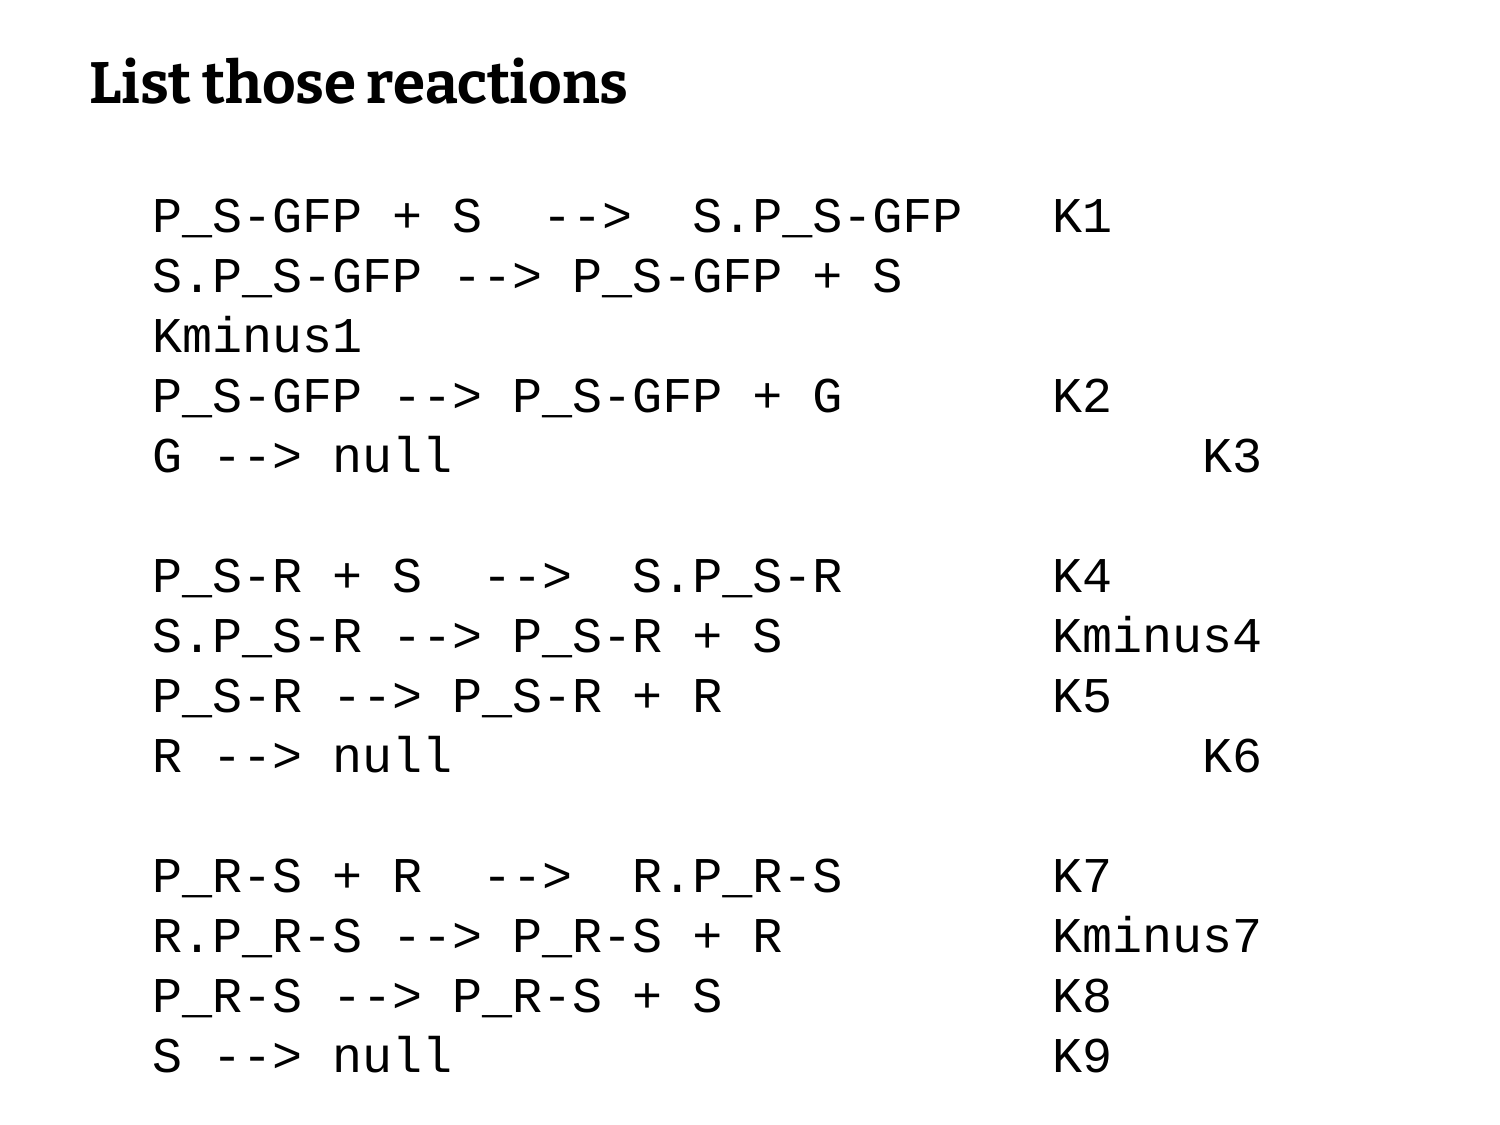

List those reactions
P_S-GFP + S  -->  S.P_S-GFP	K1
S.P_S-GFP --> P_S-GFP + S		Kminus1
P_S-GFP --> P_S-GFP + G		K2
G --> null					K3

P_S-R + S  -->  S.P_S-R		K4
S.P_S-R --> P_S-R + S 		Kminus4
P_S-R --> P_S-R + R			K5
R --> null					K6

P_R-S + R  -->  R.P_R-S		K7
R.P_R-S --> P_R-S + R 		Kminus7
P_R-S --> P_R-S + S			K8
S --> null 				K9